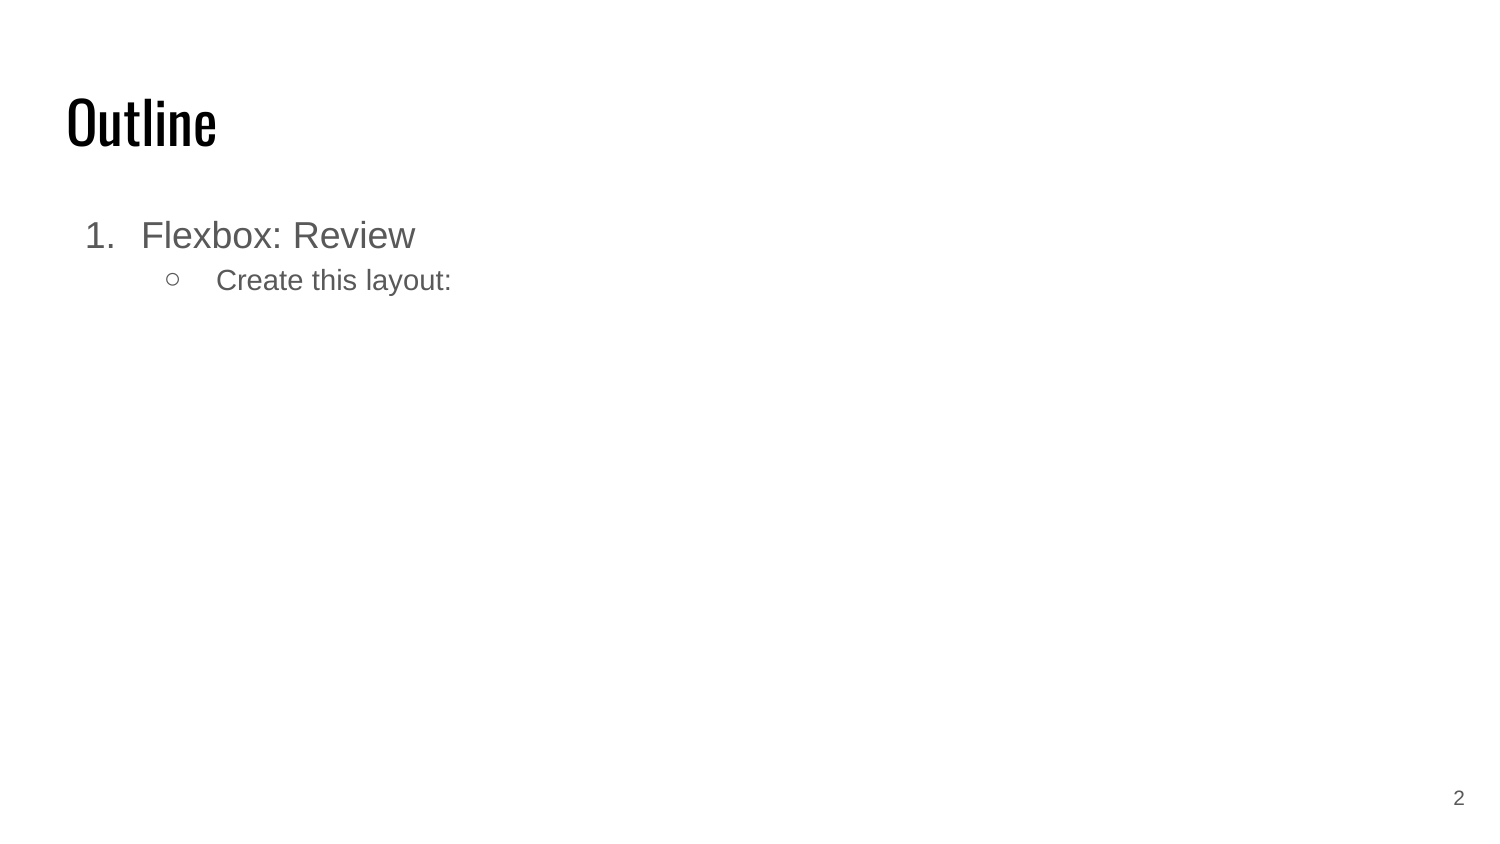

# Outline
Flexbox: Review
Create this layout:
2